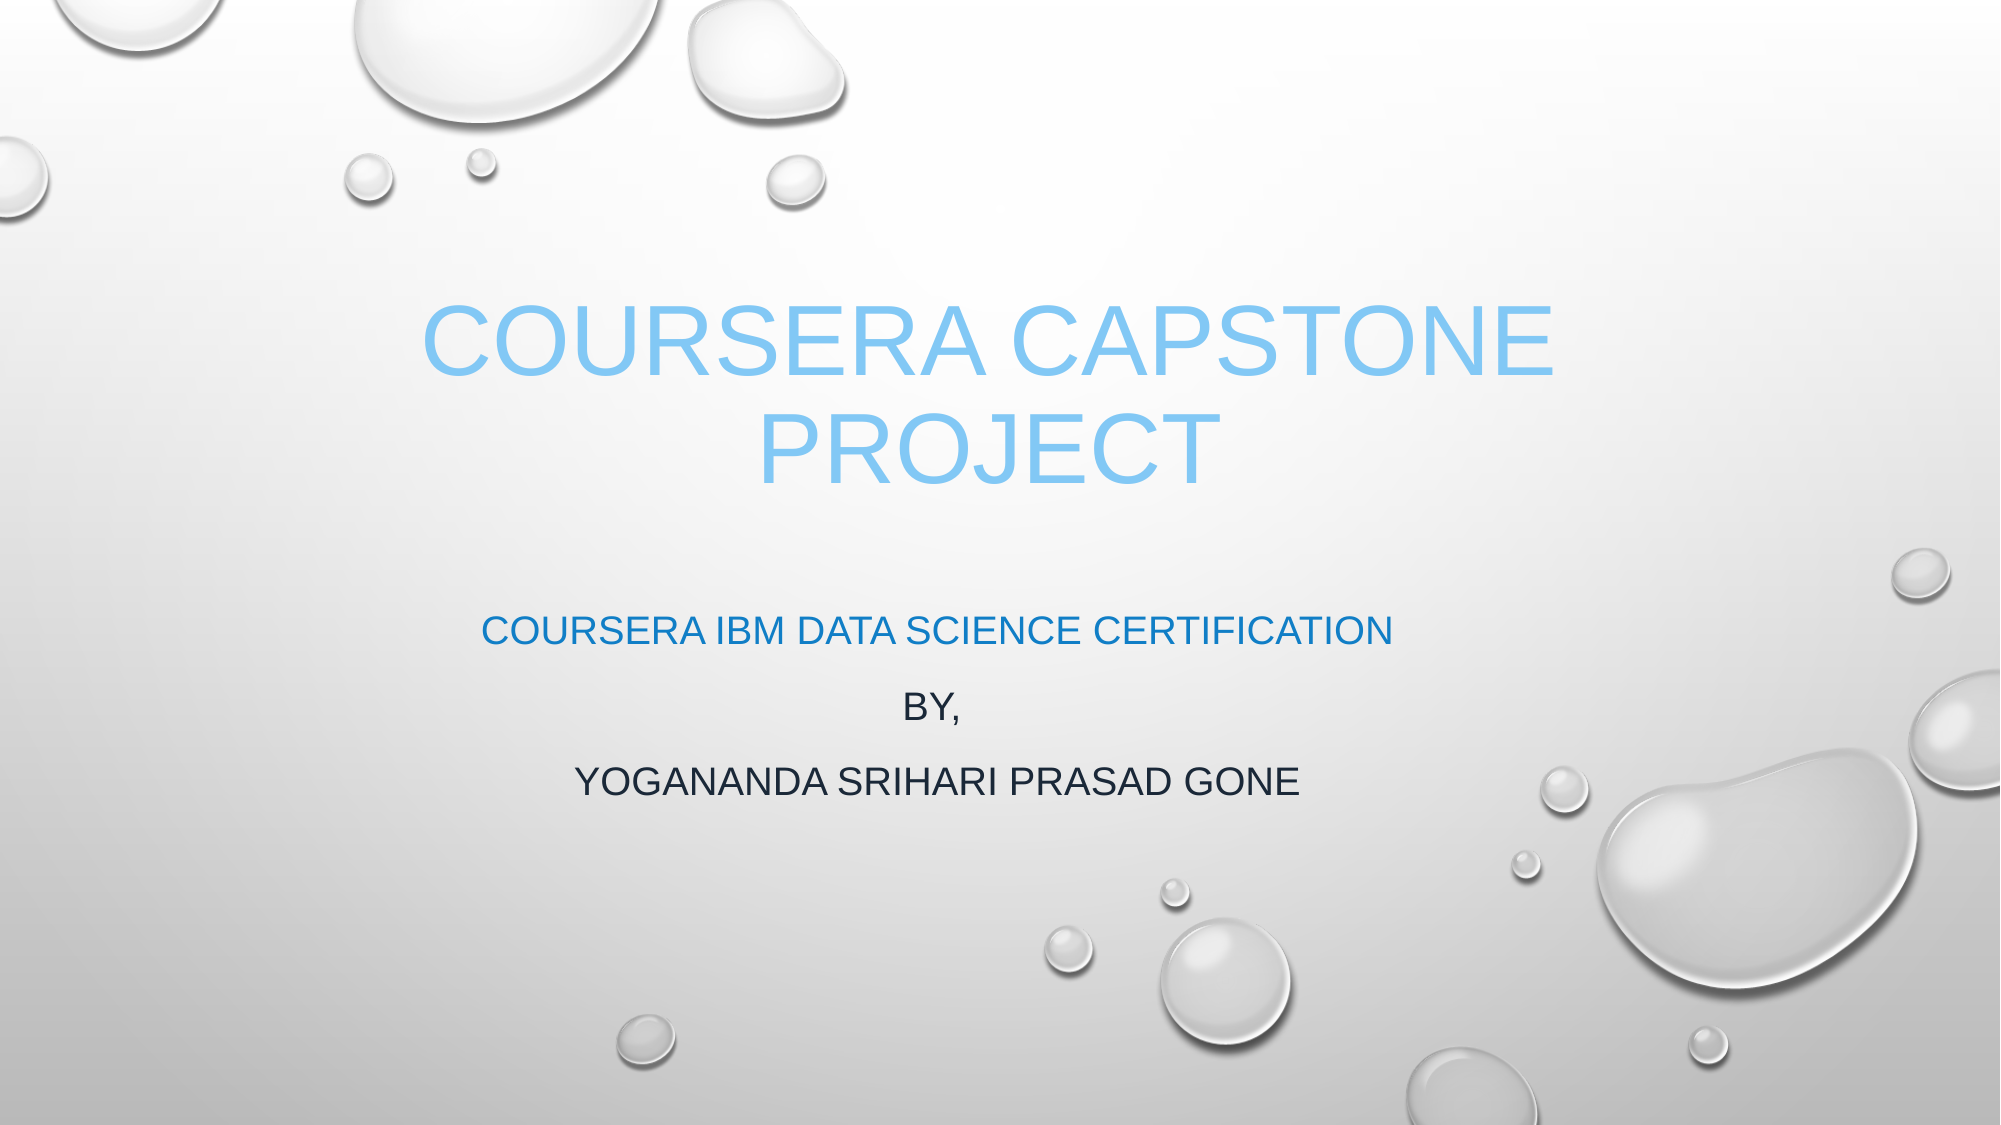

# Coursera Capstone project
Coursera IBM Data Science Certification
By,
Yogananda Srihari Prasad Gone